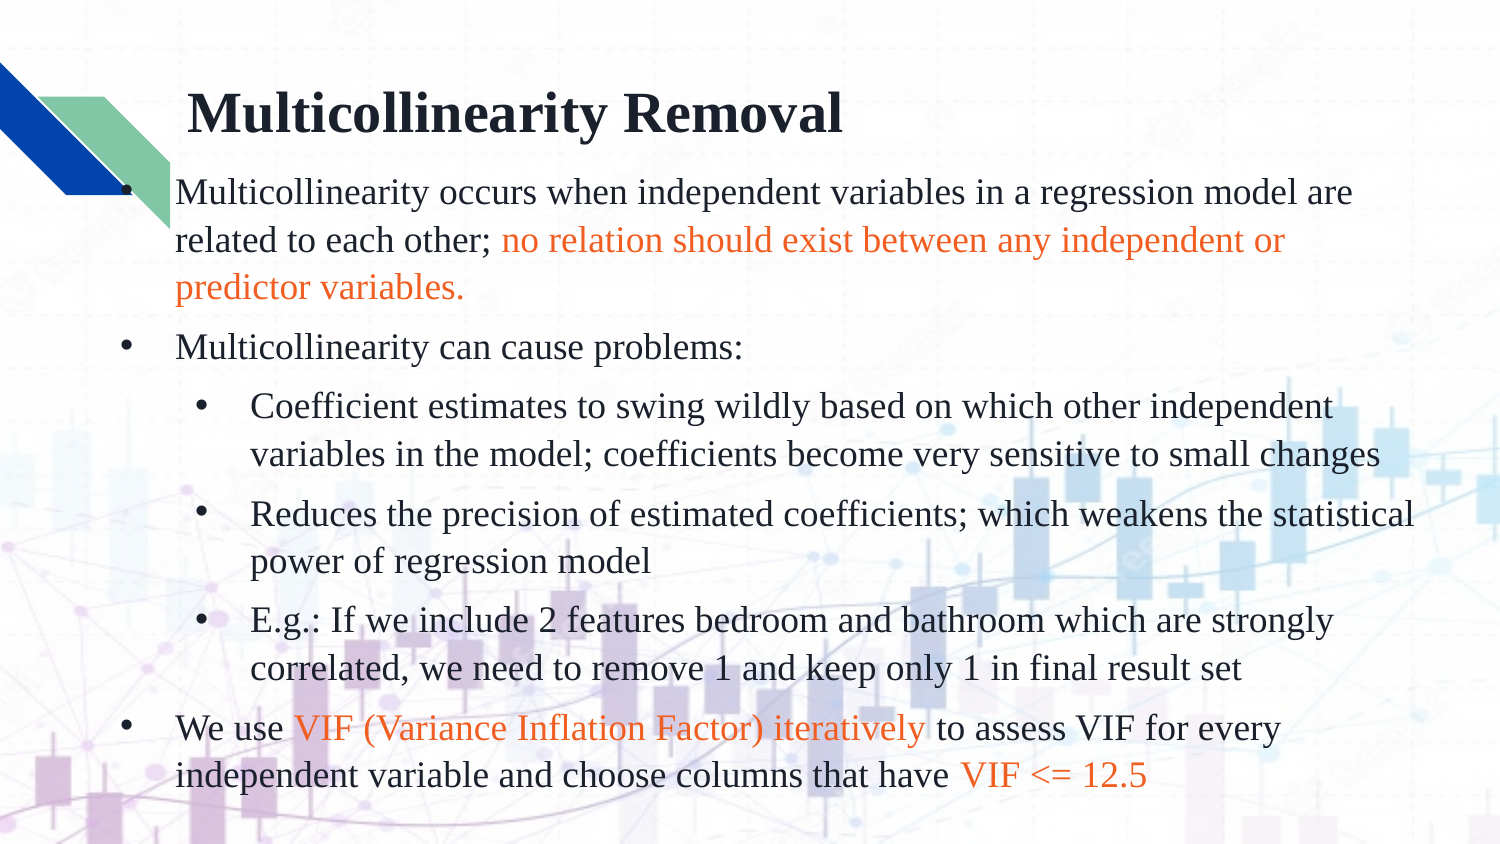

# Multicollinearity Removal
Multicollinearity occurs when independent variables in a regression model are related to each other; no relation should exist between any independent or predictor variables.
Multicollinearity can cause problems:
Coefficient estimates to swing wildly based on which other independent variables in the model; coefficients become very sensitive to small changes
Reduces the precision of estimated coefficients; which weakens the statistical power of regression model
E.g.: If we include 2 features bedroom and bathroom which are strongly correlated, we need to remove 1 and keep only 1 in final result set
We use VIF (Variance Inflation Factor) iteratively to assess VIF for every independent variable and choose columns that have VIF <= 12.5
12